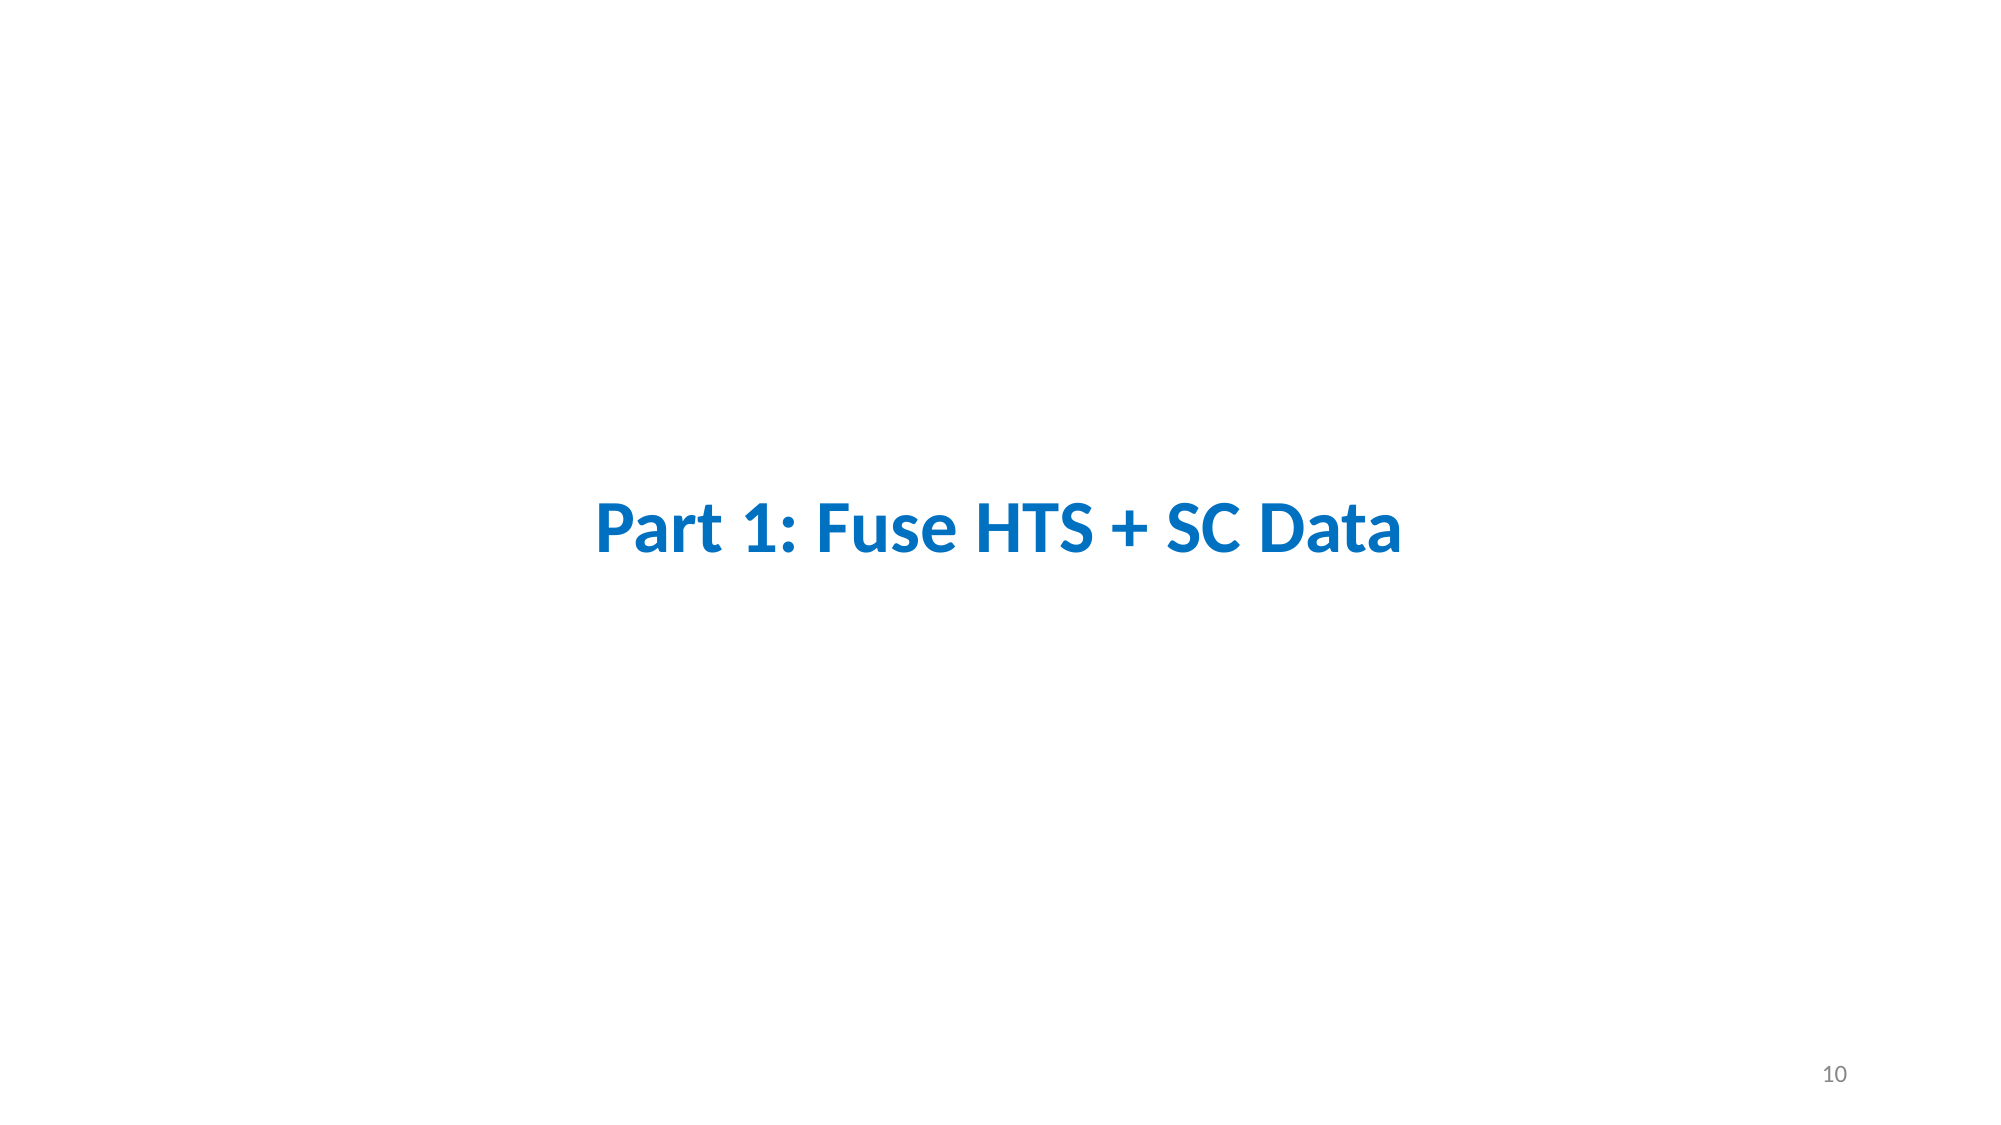

# Part 1: Fuse HTS + SC Data
10